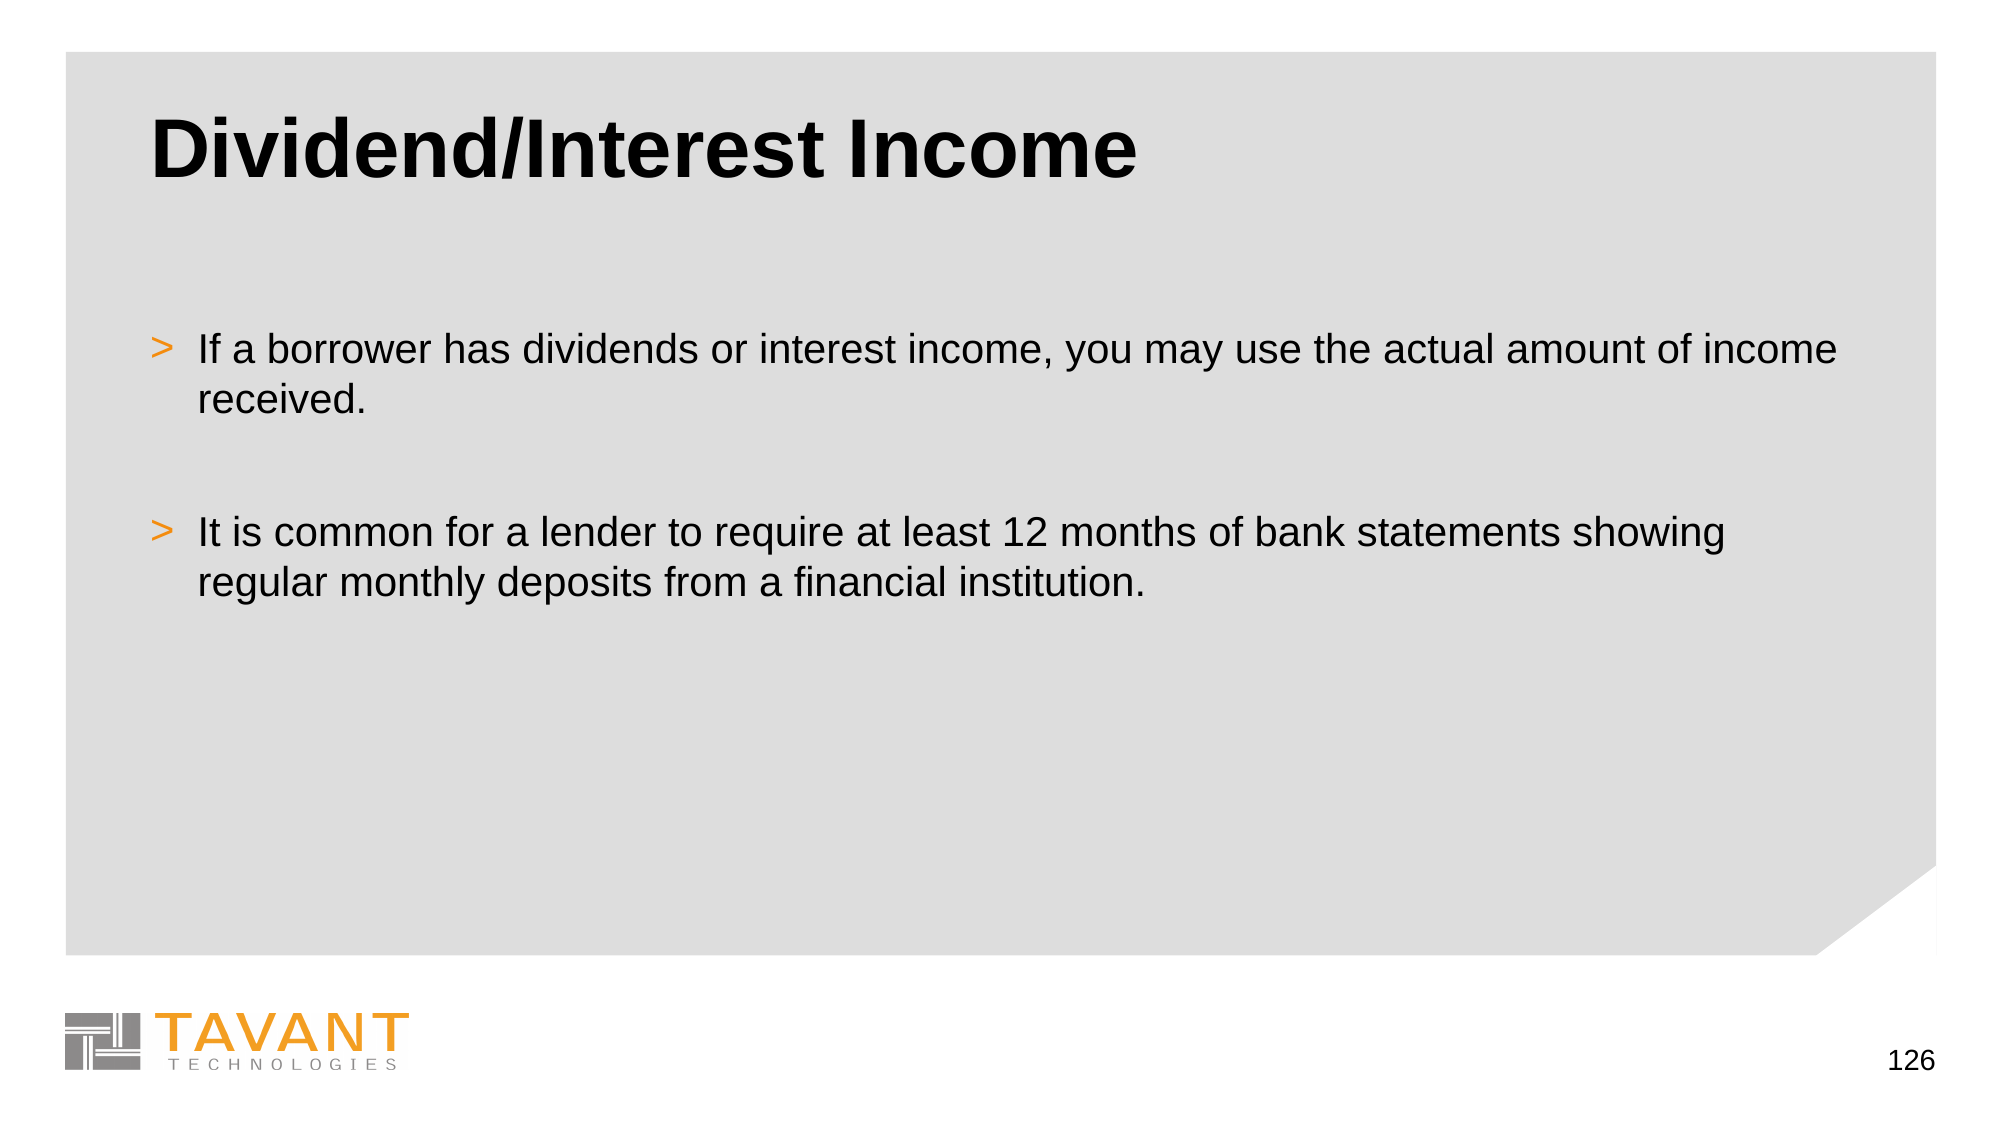

# Dividend/Interest Income

If a borrower has dividends or interest income, you may use the actual amount of income received.

It is common for a lender to require at least 12 months of bank statements showing regular monthly deposits from a financial institution.

126